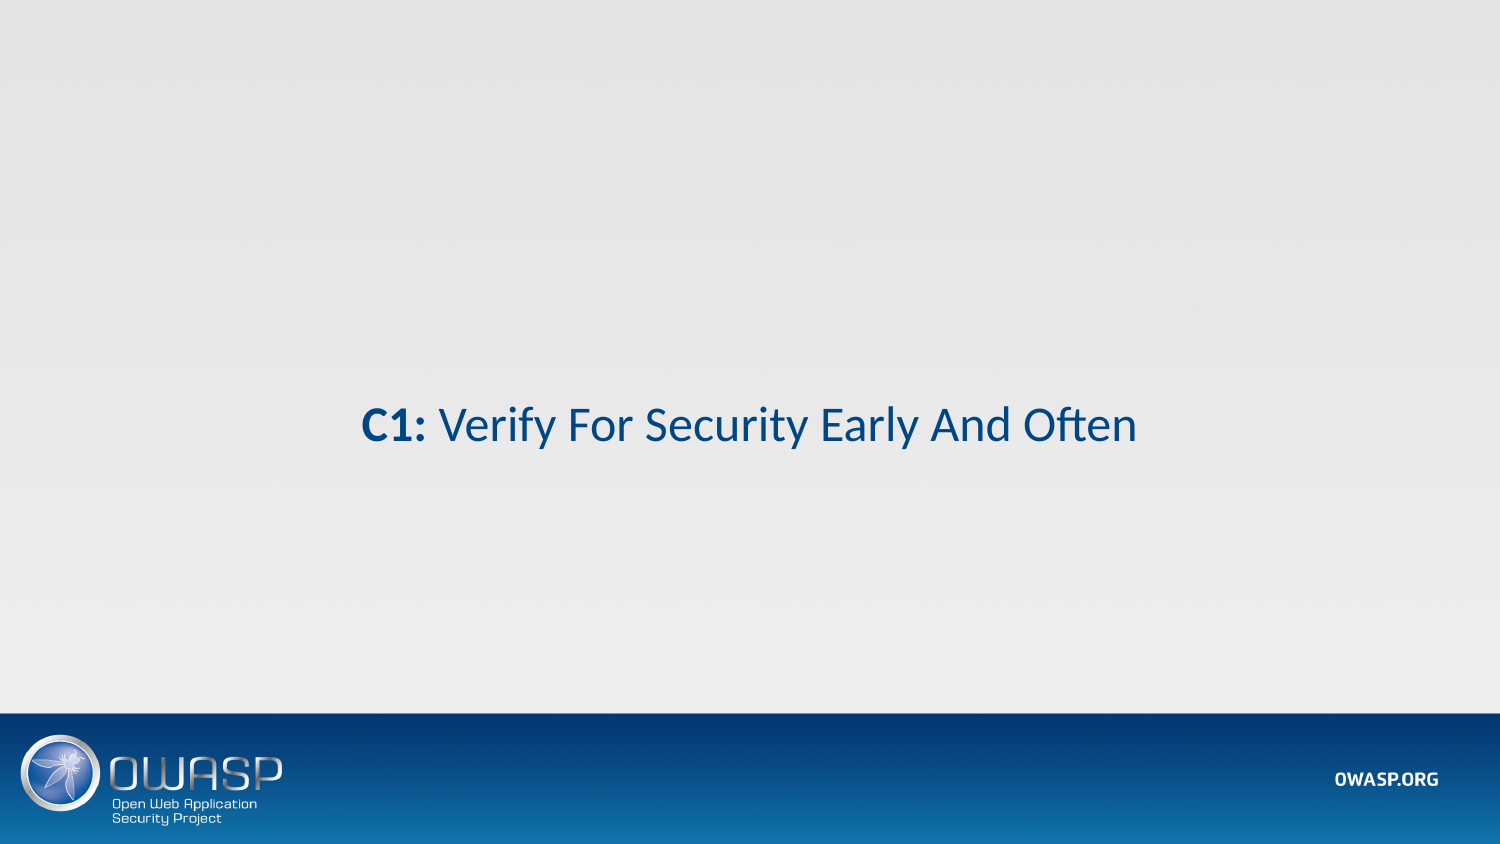

# C1: Verify For Security Early And Often